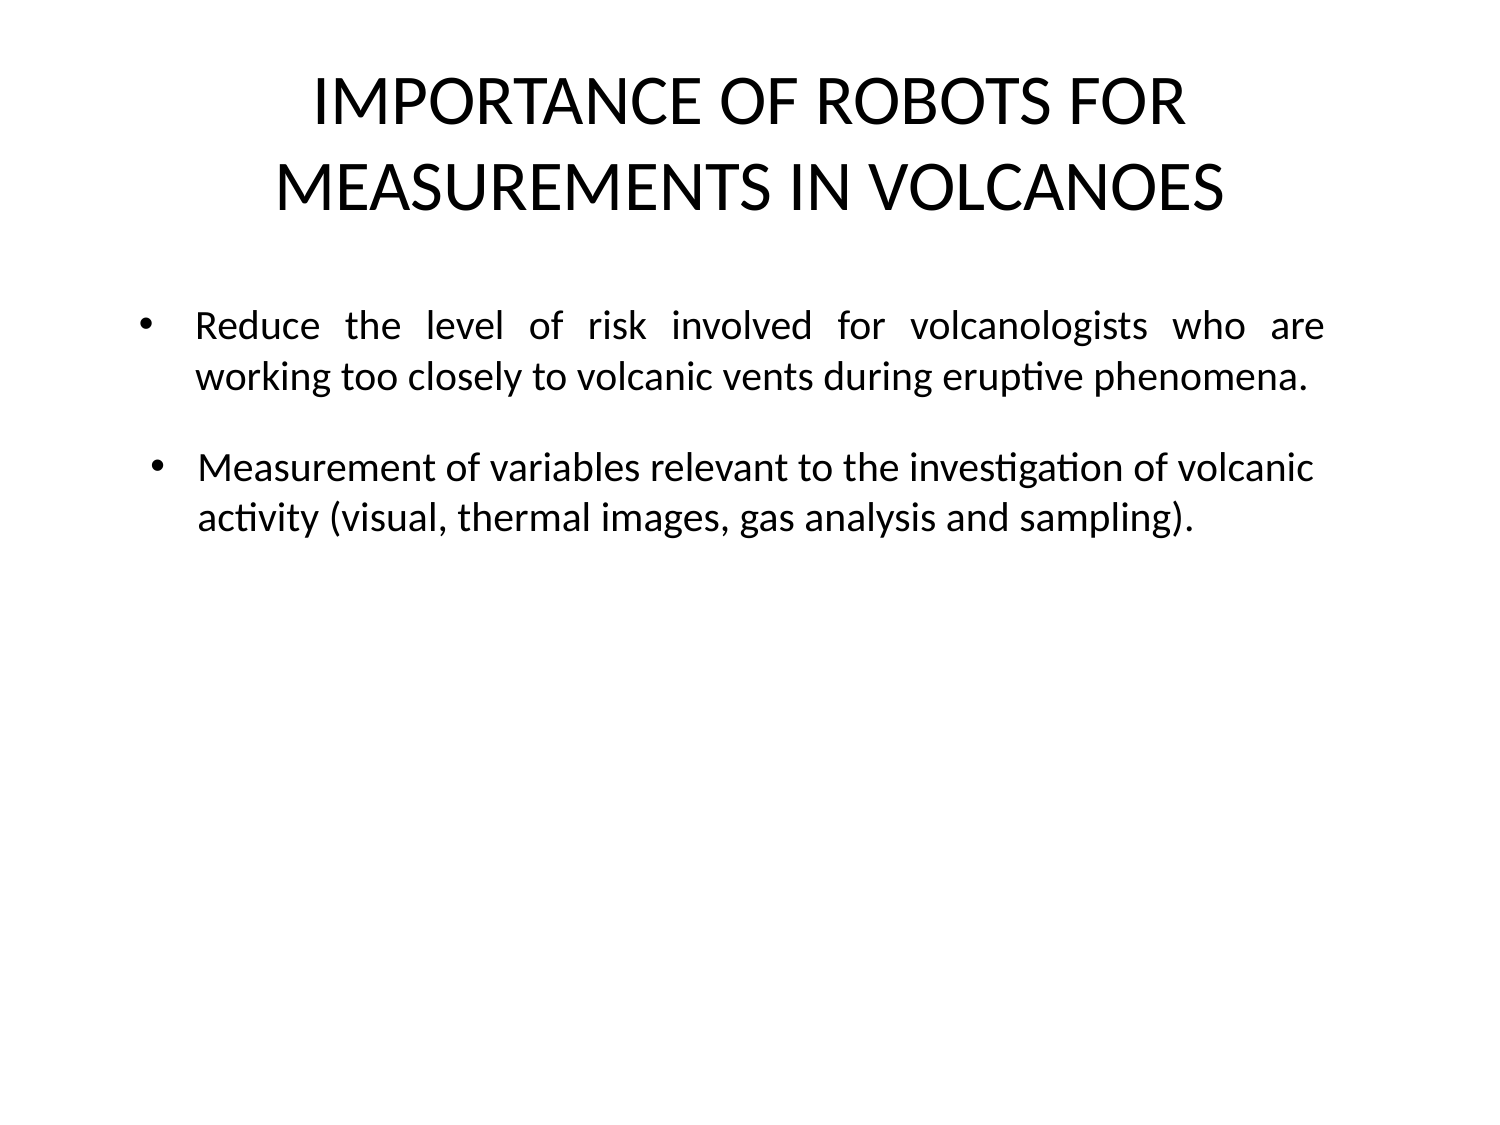

# IMPORTANCE OF ROBOTS FOR MEASUREMENTS IN VOLCANOES
Reduce the level of risk involved for volcanologists who are working too closely to volcanic vents during eruptive phenomena.
Measurement of variables relevant to the investigation of volcanic activity (visual, thermal images, gas analysis and sampling).